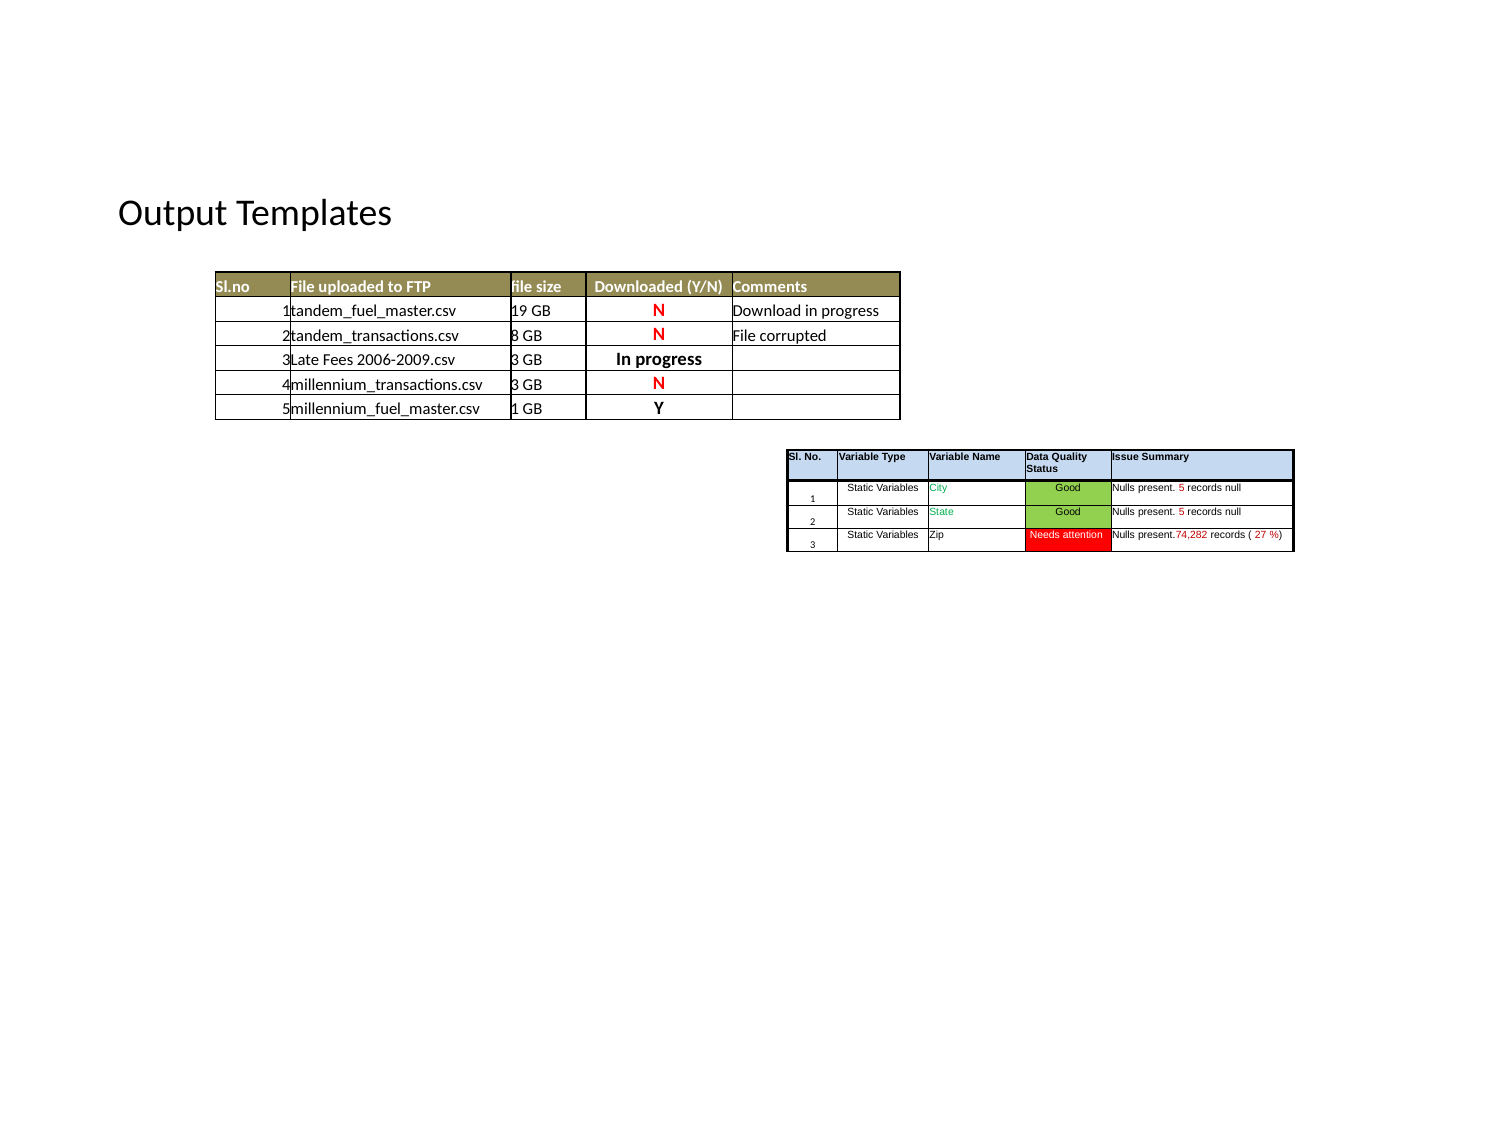

# Output Templates
| Sl.no | File uploaded to FTP | file size | Downloaded (Y/N) | Comments |
| --- | --- | --- | --- | --- |
| 1 | tandem\_fuel\_master.csv | 19 GB | N | Download in progress |
| 2 | tandem\_transactions.csv | 8 GB | N | File corrupted |
| 3 | Late Fees 2006-2009.csv | 3 GB | In progress |  |
| 4 | millennium\_transactions.csv | 3 GB | N |  |
| 5 | millennium\_fuel\_master.csv | 1 GB | Y |  |
| Sl. No. | Variable Type | Variable Name | Data Quality Status | Issue Summary |
| --- | --- | --- | --- | --- |
| 1 | Static Variables | City | Good | Nulls present. 5 records null |
| 2 | Static Variables | State | Good | Nulls present. 5 records null |
| 3 | Static Variables | Zip | Needs attention | Nulls present.74,282 records ( 27 %) |